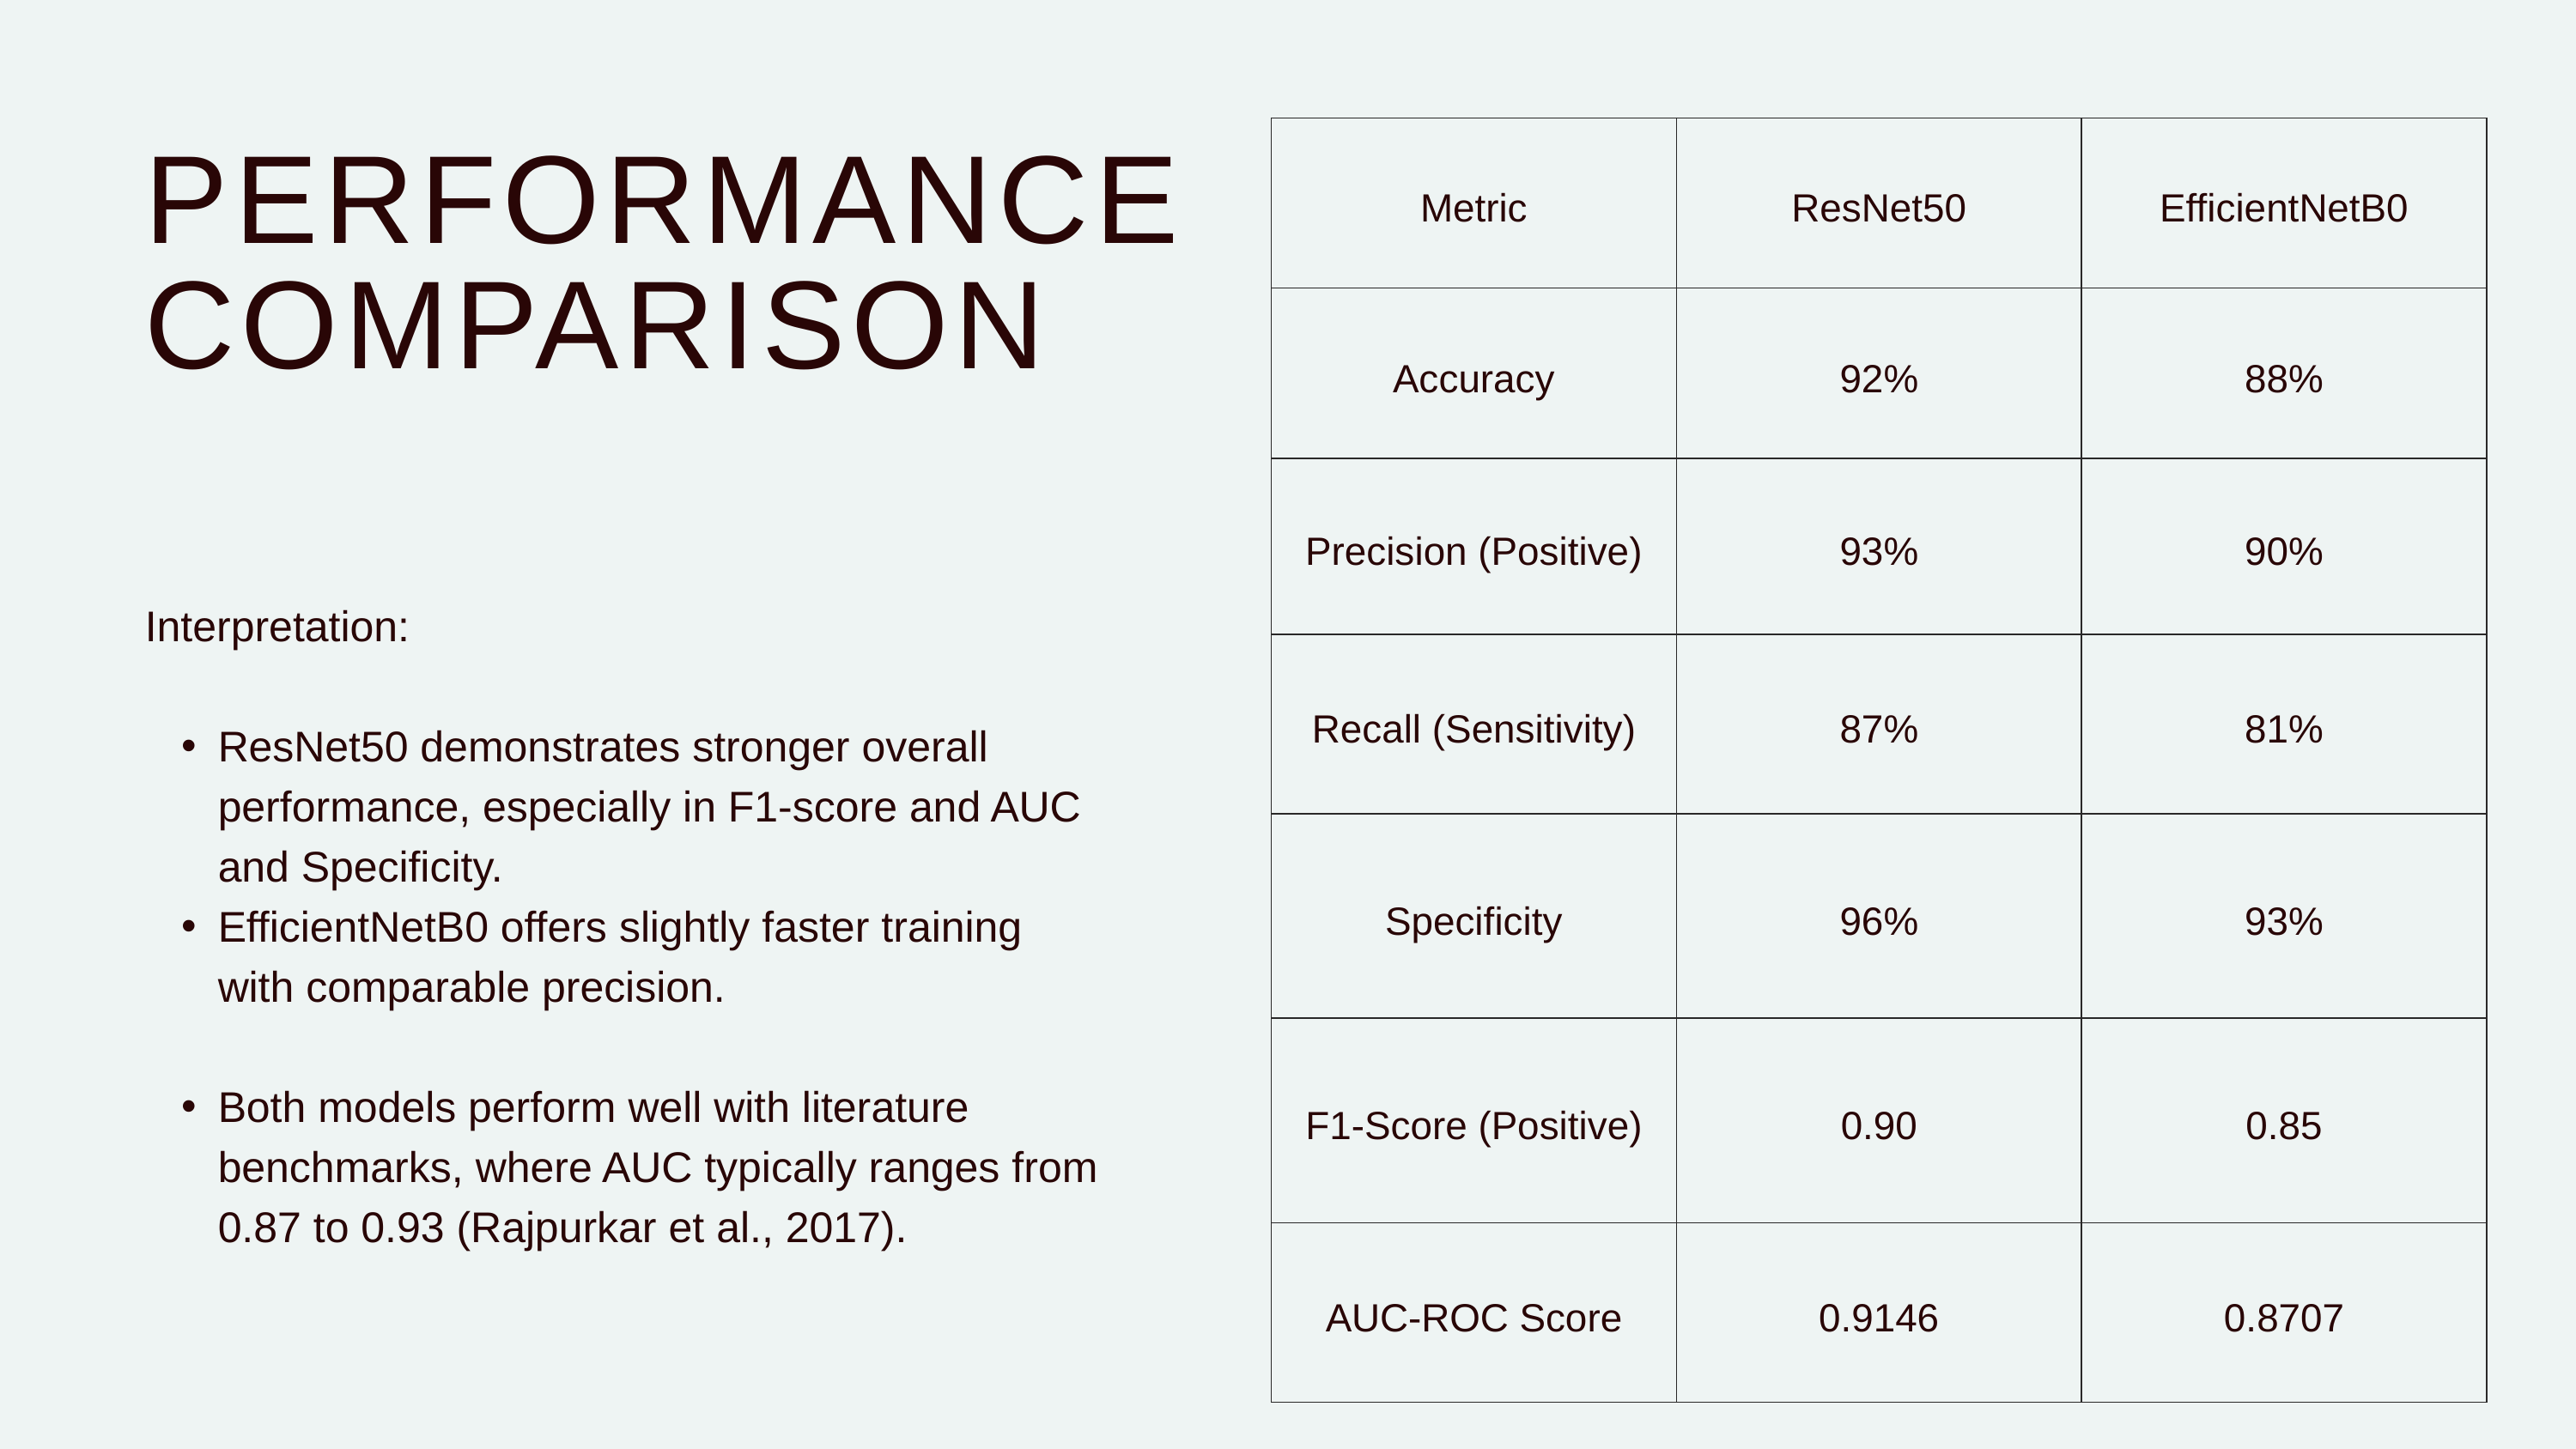

| Metric | ResNet50 | EfficientNetB0 |
| --- | --- | --- |
| Accuracy | 92% | 88% |
| Precision (Positive) | 93% | 90% |
| Recall (Sensitivity) | 87% | 81% |
| Specificity | 96% | 93% |
| F1-Score (Positive) | 0.90 | 0.85 |
| AUC-ROC Score | 0.9146 | 0.8707 |
PERFORMANCE COMPARISON
Interpretation:

ResNet50 demonstrates stronger overall performance, especially in F1-score and AUC and Specificity.
EfficientNetB0 offers slightly faster training with comparable precision.

Both models perform well with literature benchmarks, where AUC typically ranges from 0.87 to 0.93 (Rajpurkar et al., 2017).